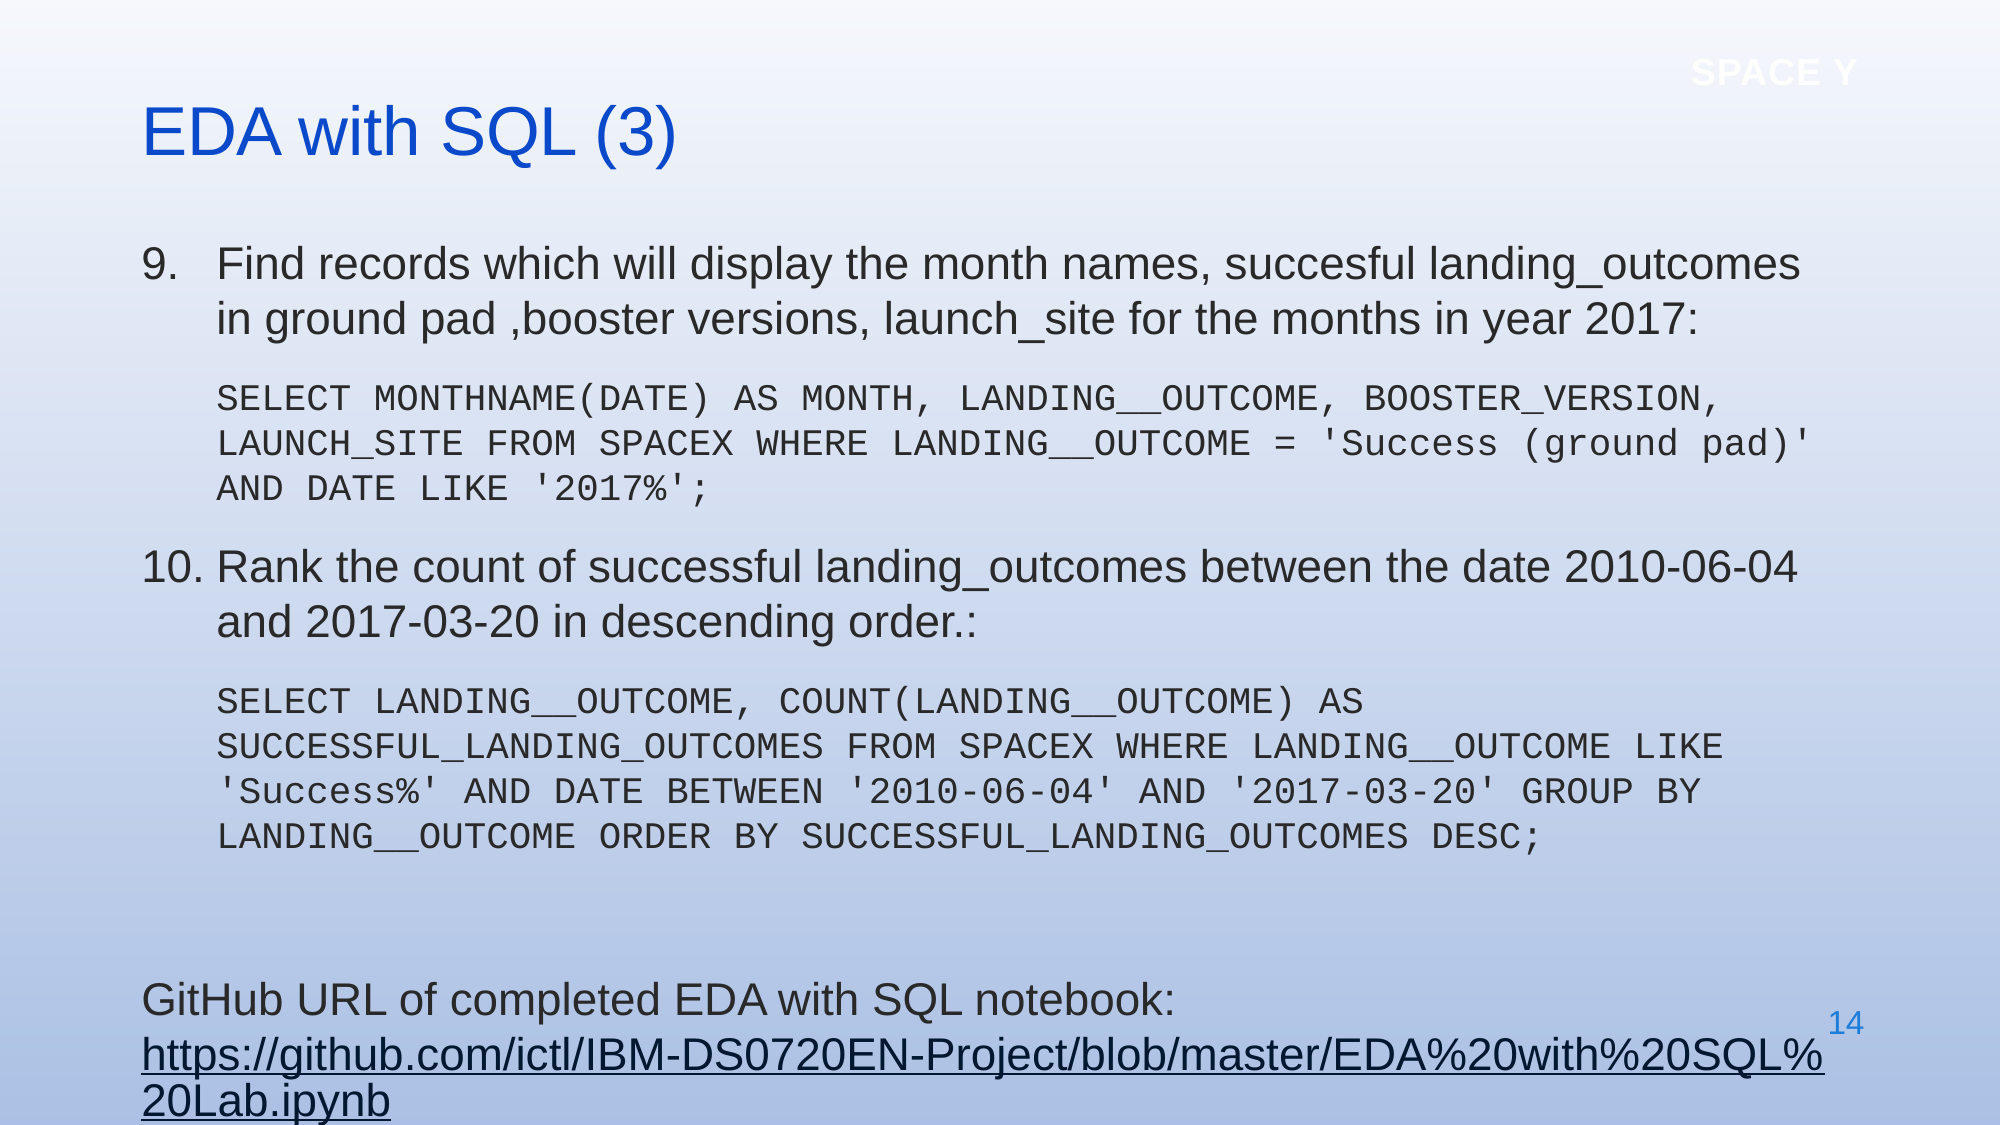

EDA with SQL (3)
Find records which will display the month names, succesful landing_outcomes in ground pad ,booster versions, launch_site for the months in year 2017:
SELECT MONTHNAME(DATE) AS MONTH, LANDING__OUTCOME, BOOSTER_VERSION, LAUNCH_SITE FROM SPACEX WHERE LANDING__OUTCOME = 'Success (ground pad)' AND DATE LIKE '2017%';
Rank the count of successful landing_outcomes between the date 2010-06-04 and 2017-03-20 in descending order.:
SELECT LANDING__OUTCOME, COUNT(LANDING__OUTCOME) AS SUCCESSFUL_LANDING_OUTCOMES FROM SPACEX WHERE LANDING__OUTCOME LIKE 'Success%' AND DATE BETWEEN '2010-06-04' AND '2017-03-20' GROUP BY LANDING__OUTCOME ORDER BY SUCCESSFUL_LANDING_OUTCOMES DESC;

GitHub URL of completed EDA with SQL notebook: https://github.com/ictl/IBM-DS0720EN-Project/blob/master/EDA%20with%20SQL%20Lab.ipynb

14